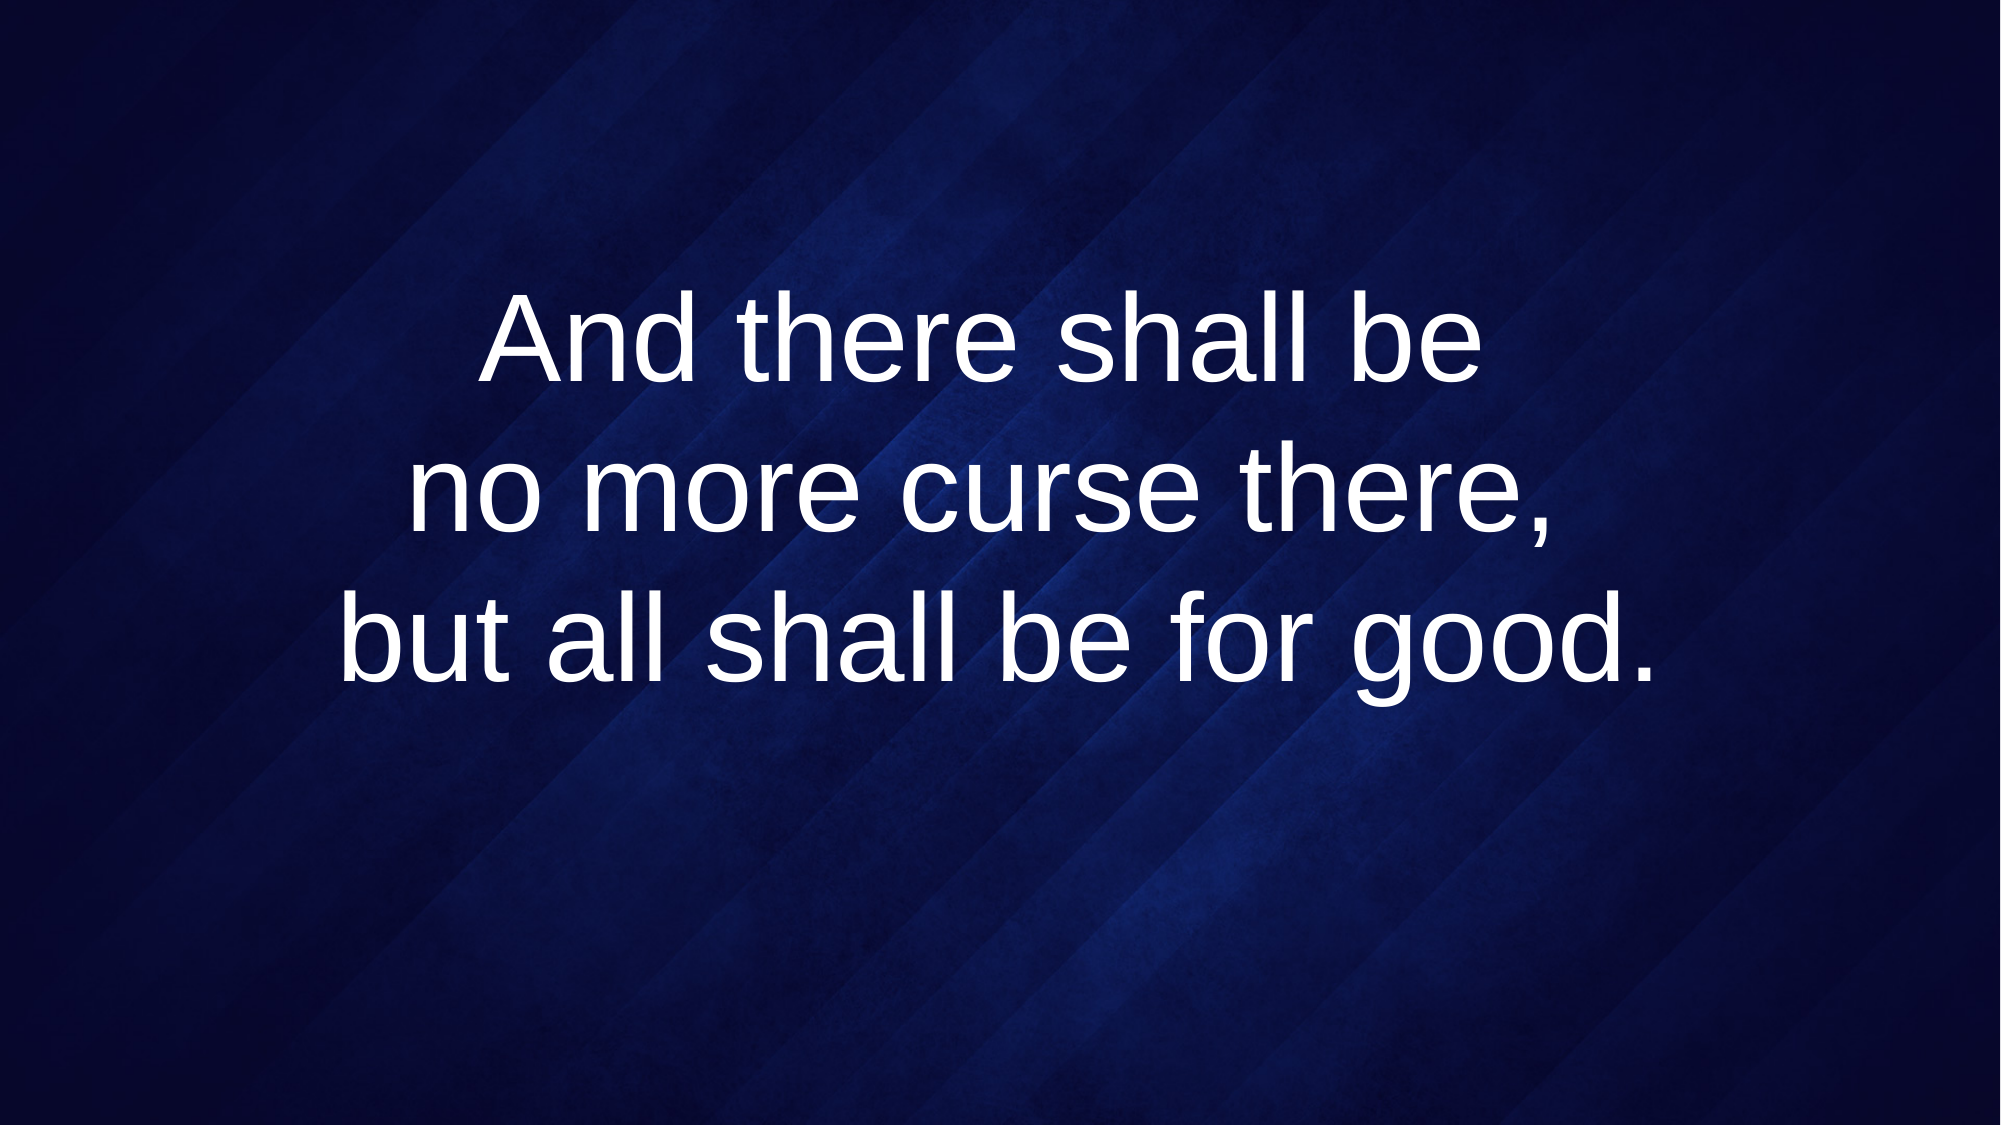

# And there shall be no more curse there, but all shall be for good.